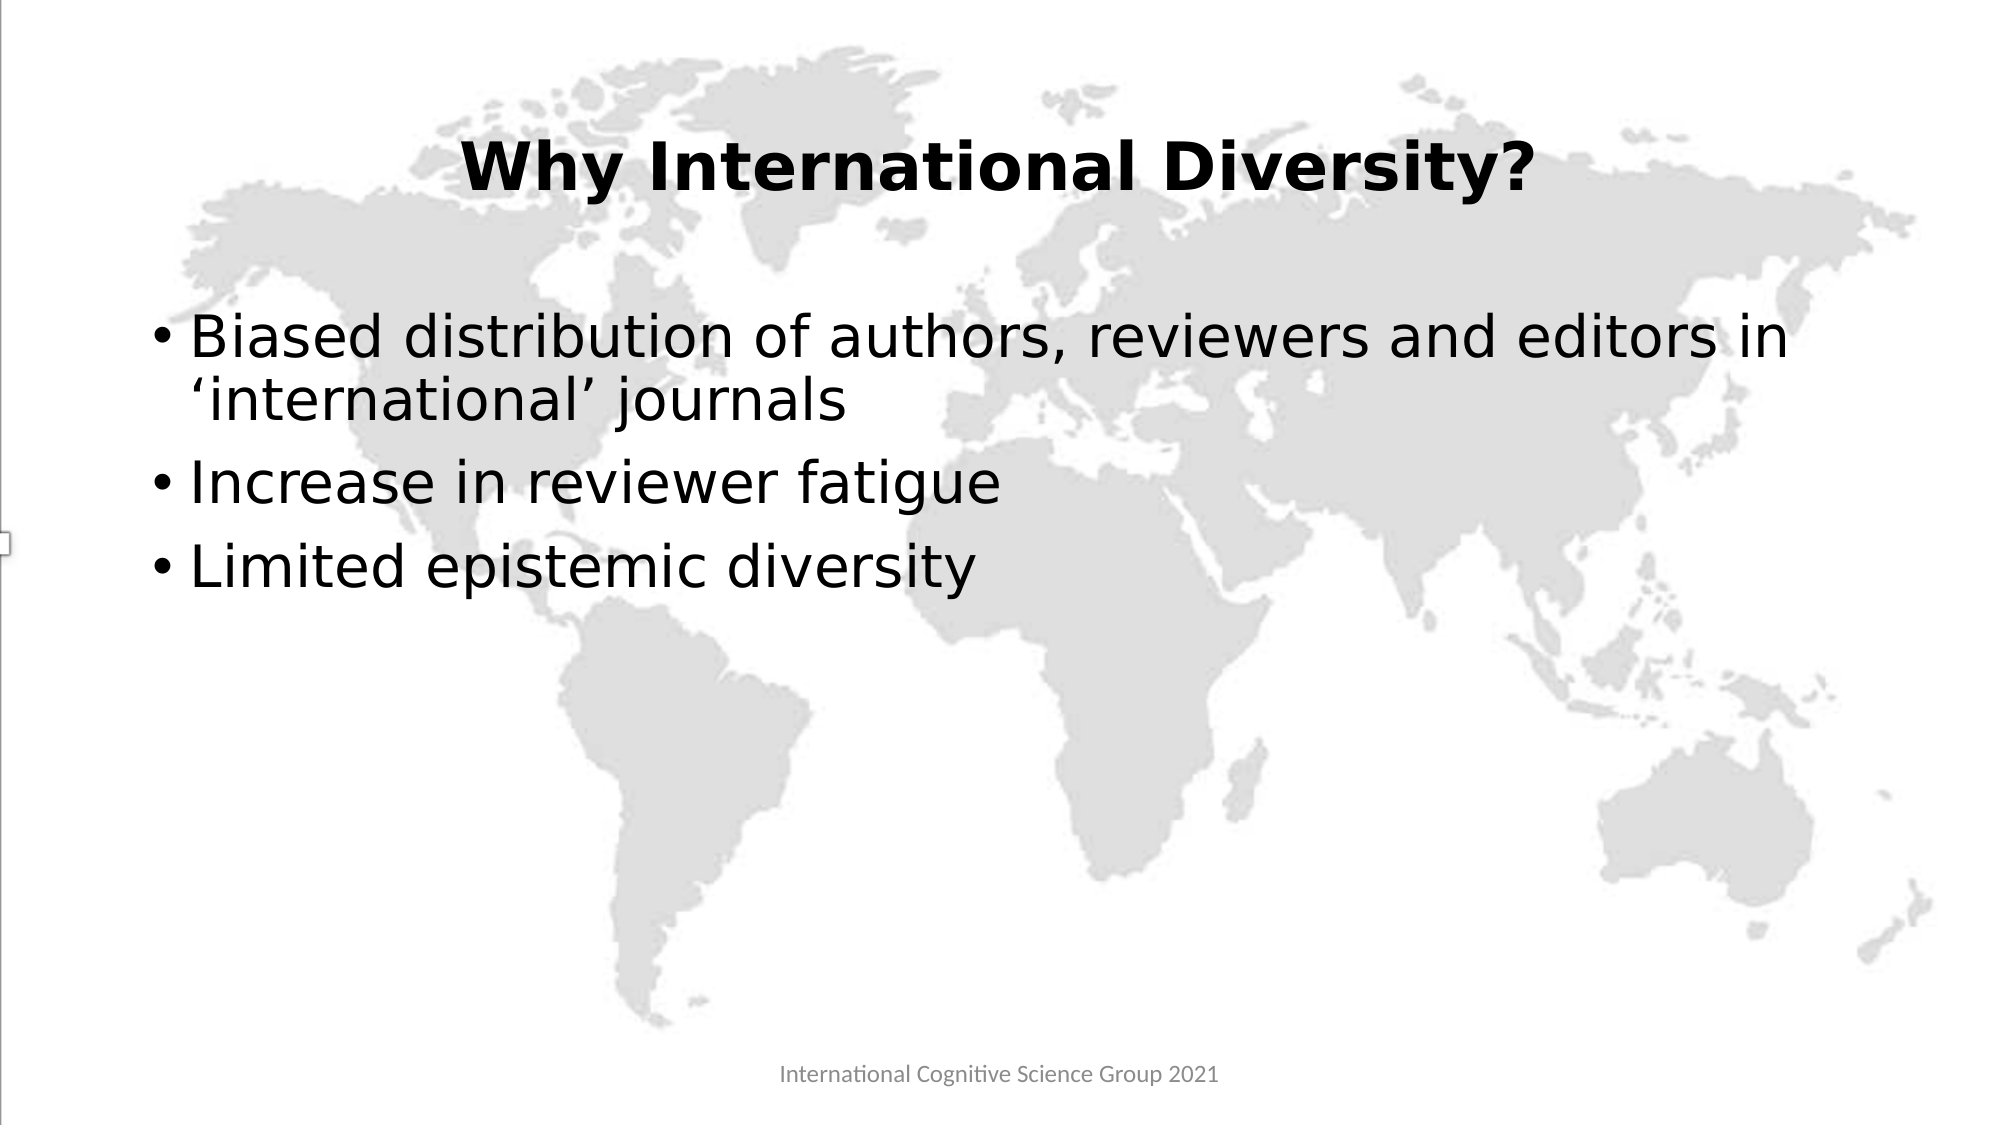

# Why International Diversity?
Biased distribution of authors, reviewers and editors in ‘international’ journals
Increase in reviewer fatigue
Limited epistemic diversity
International Cognitive Science Group 2021